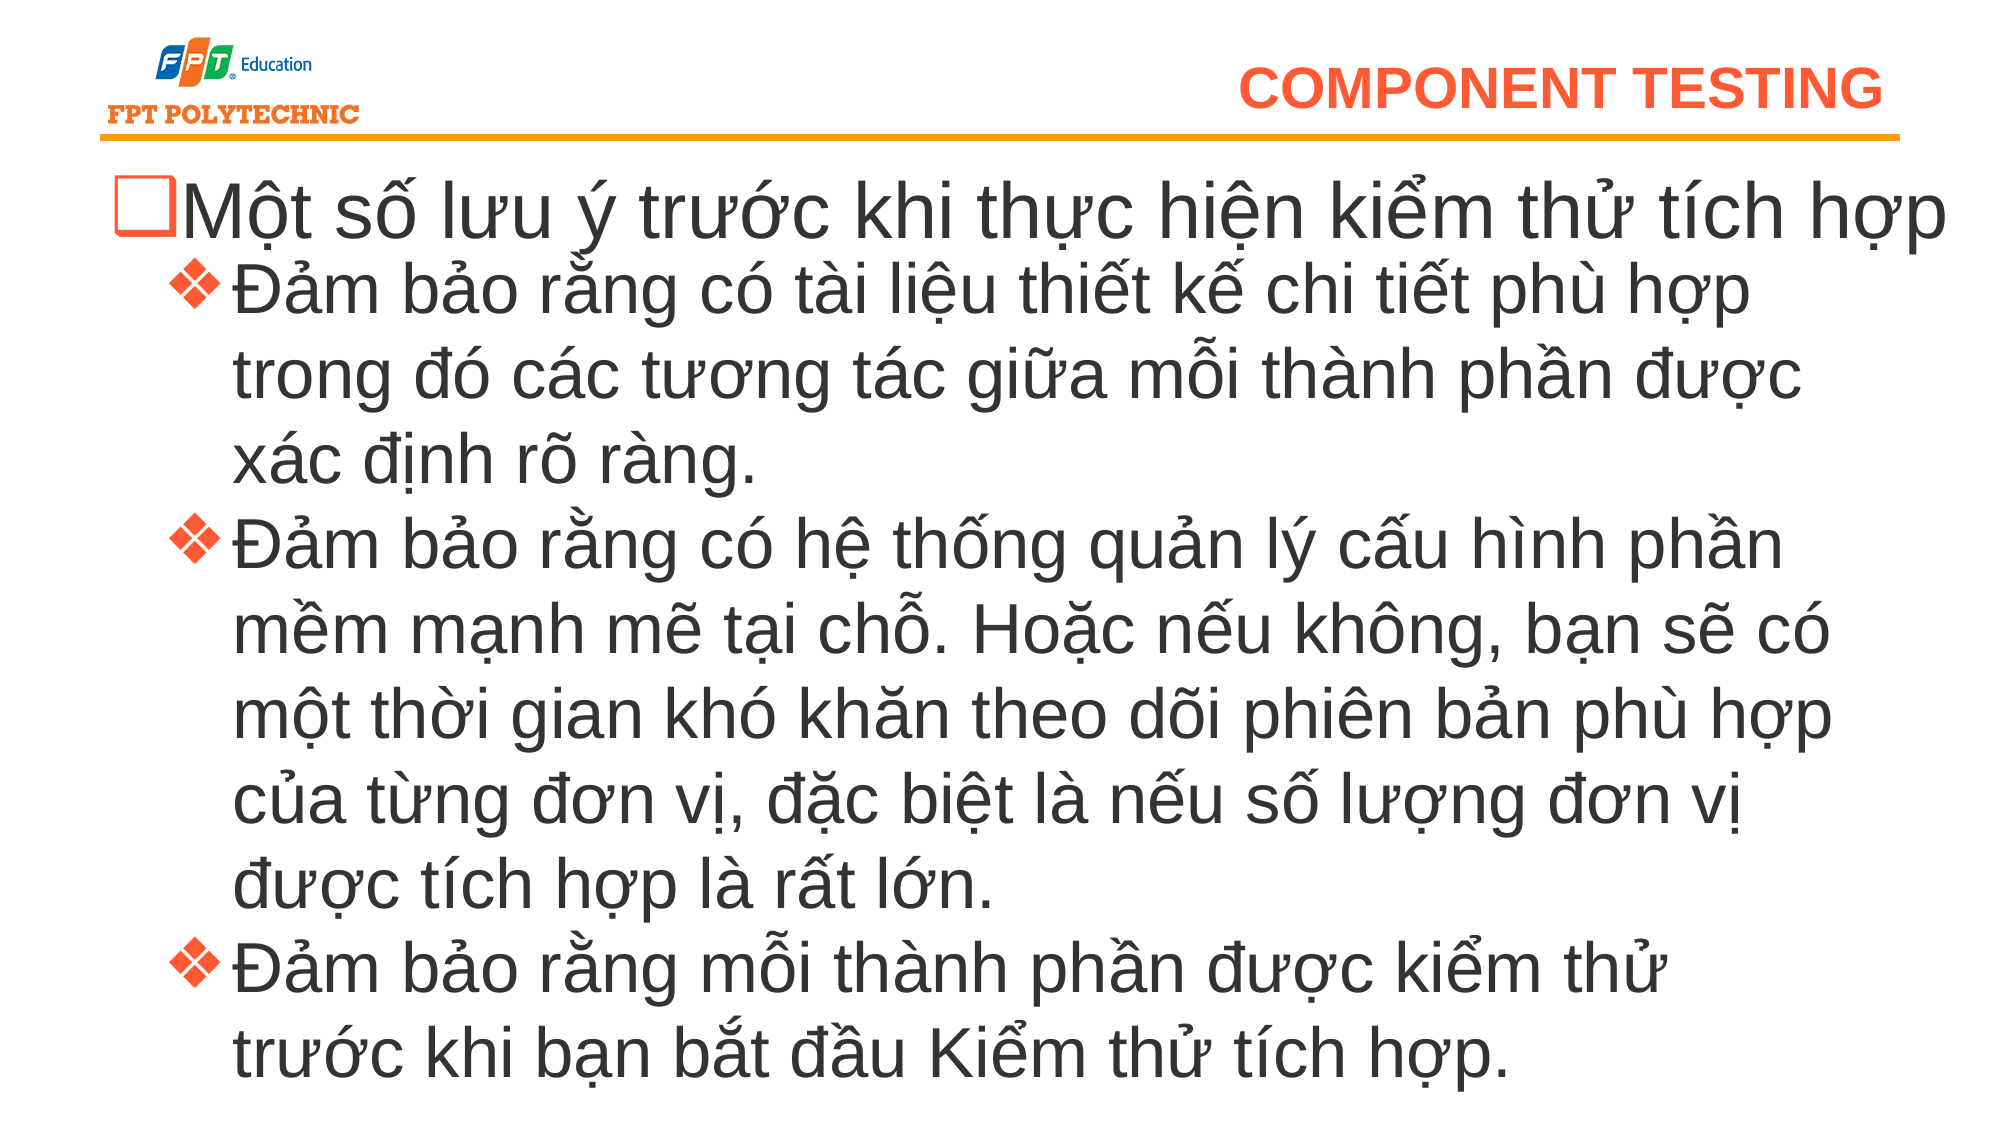

# component testing
Một số lưu ý trước khi thực hiện kiểm thử tích hợp
Đảm bảo rằng có tài liệu thiết kế chi tiết phù hợp trong đó các tương tác giữa mỗi thành phần được xác định rõ ràng.
Đảm bảo rằng có hệ thống quản lý cấu hình phần mềm mạnh mẽ tại chỗ. Hoặc nếu không, bạn sẽ có một thời gian khó khăn theo dõi phiên bản phù hợp của từng đơn vị, đặc biệt là nếu số lượng đơn vị được tích hợp là rất lớn.
Đảm bảo rằng mỗi thành phần được kiểm thử trước khi bạn bắt đầu Kiểm thử tích hợp.